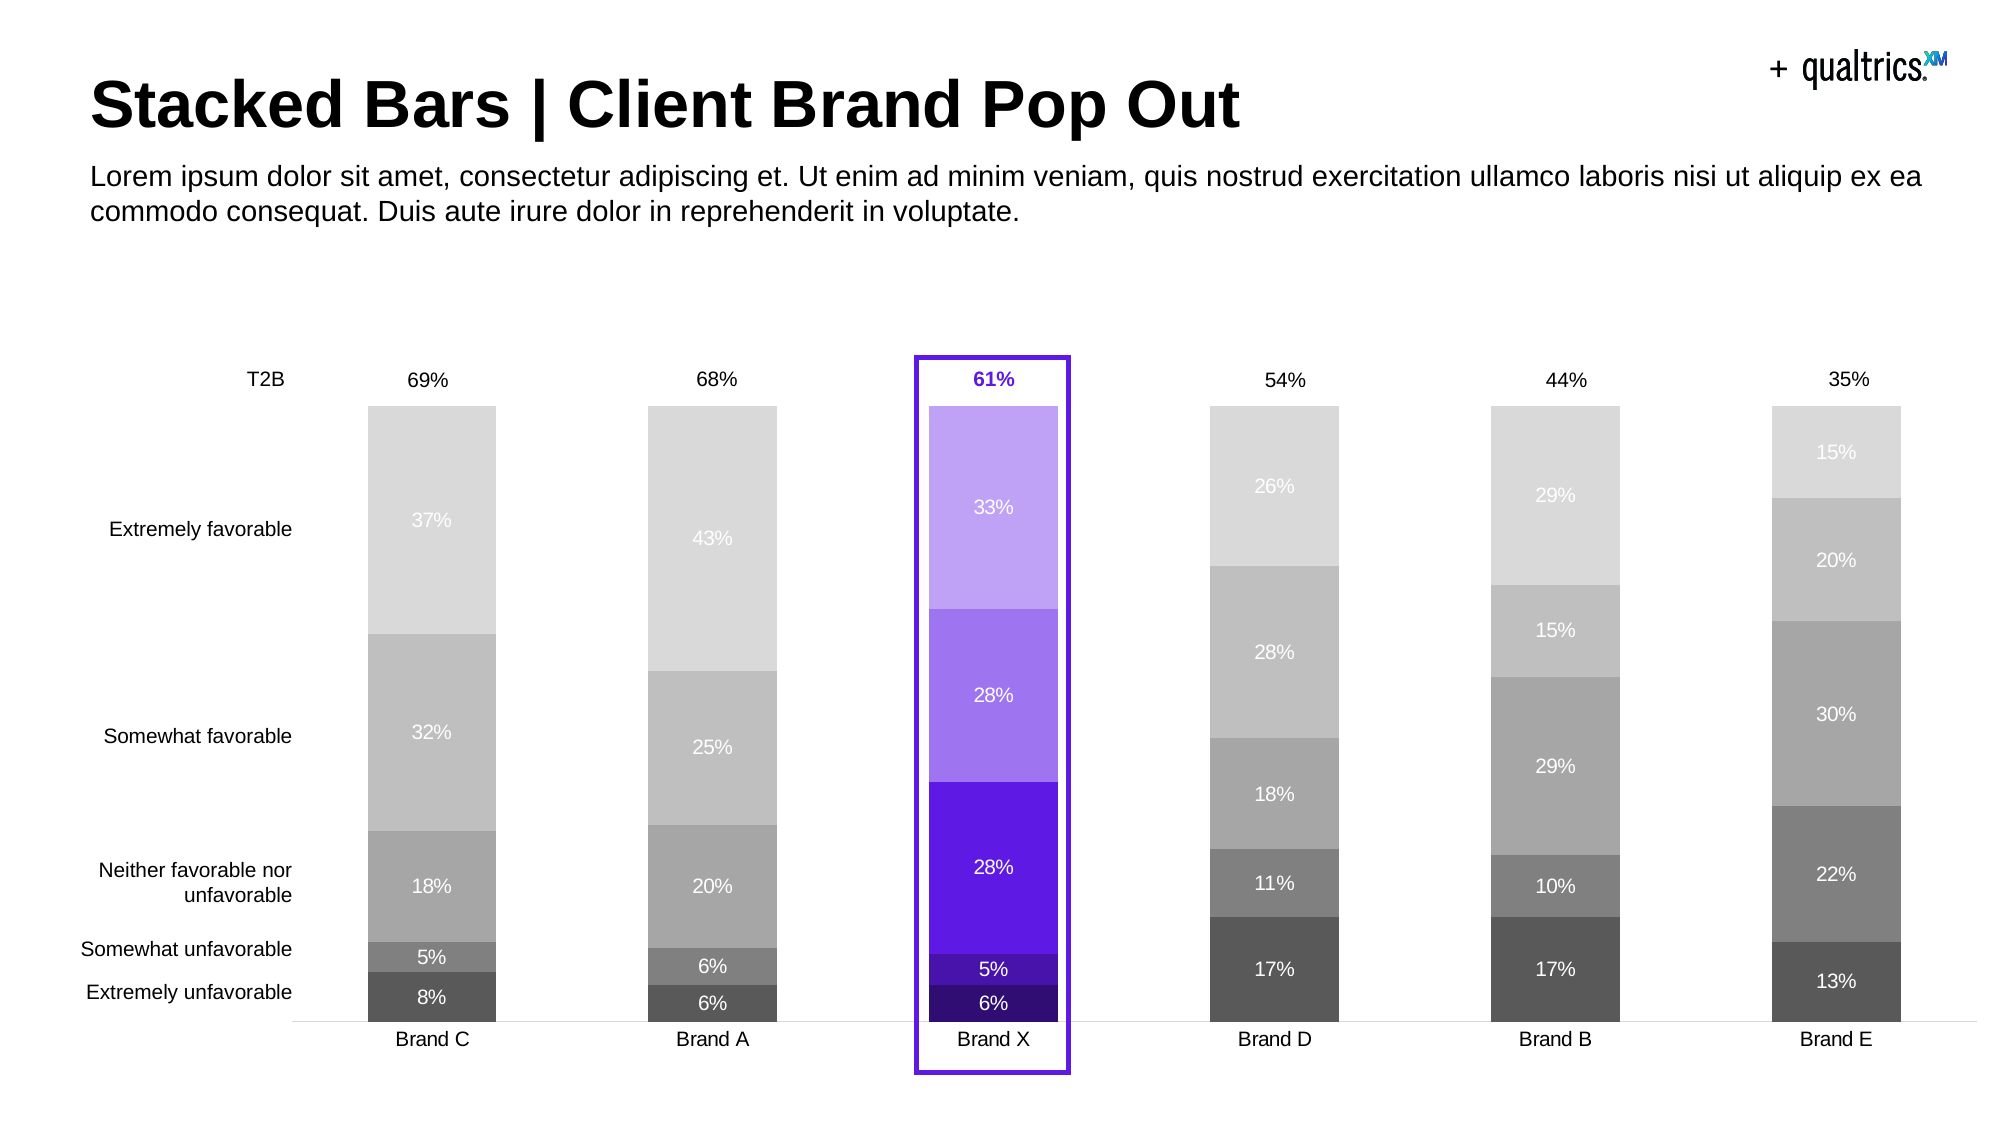

# Stacked Bars | Client Brand Pop Out
Lorem ipsum dolor sit amet, consectetur adipiscing et. Ut enim ad minim veniam, quis nostrud exercitation ullamco laboris nisi ut aliquip ex ea commodo consequat. Duis aute irure dolor in reprehenderit in voluptate.
68%
35%
T2B
61%
69%
54%
44%

### Chart

| Category | 1 | 2 | 3 | 4 | 5 |
|---|---|---|---|---|---|
| Brand C | 0.08 | 0.05 | 0.18 | 0.32 | 0.37 |
| Brand A | 0.06 | 0.06 | 0.2 | 0.25 | 0.43 |
| Brand X | 0.06 | 0.05 | 0.28 | 0.28 | 0.33 |
| Brand D | 0.17 | 0.11 | 0.18 | 0.28 | 0.26 |
| Brand B | 0.17 | 0.1 | 0.29 | 0.15 | 0.29 |
| Brand E | 0.13 | 0.22 | 0.3 | 0.2 | 0.15 |
Extremely favorable

Neither favorable nor unfavorable
Somewhat favorable
Somewhat unfavorable
Extremely unfavorable